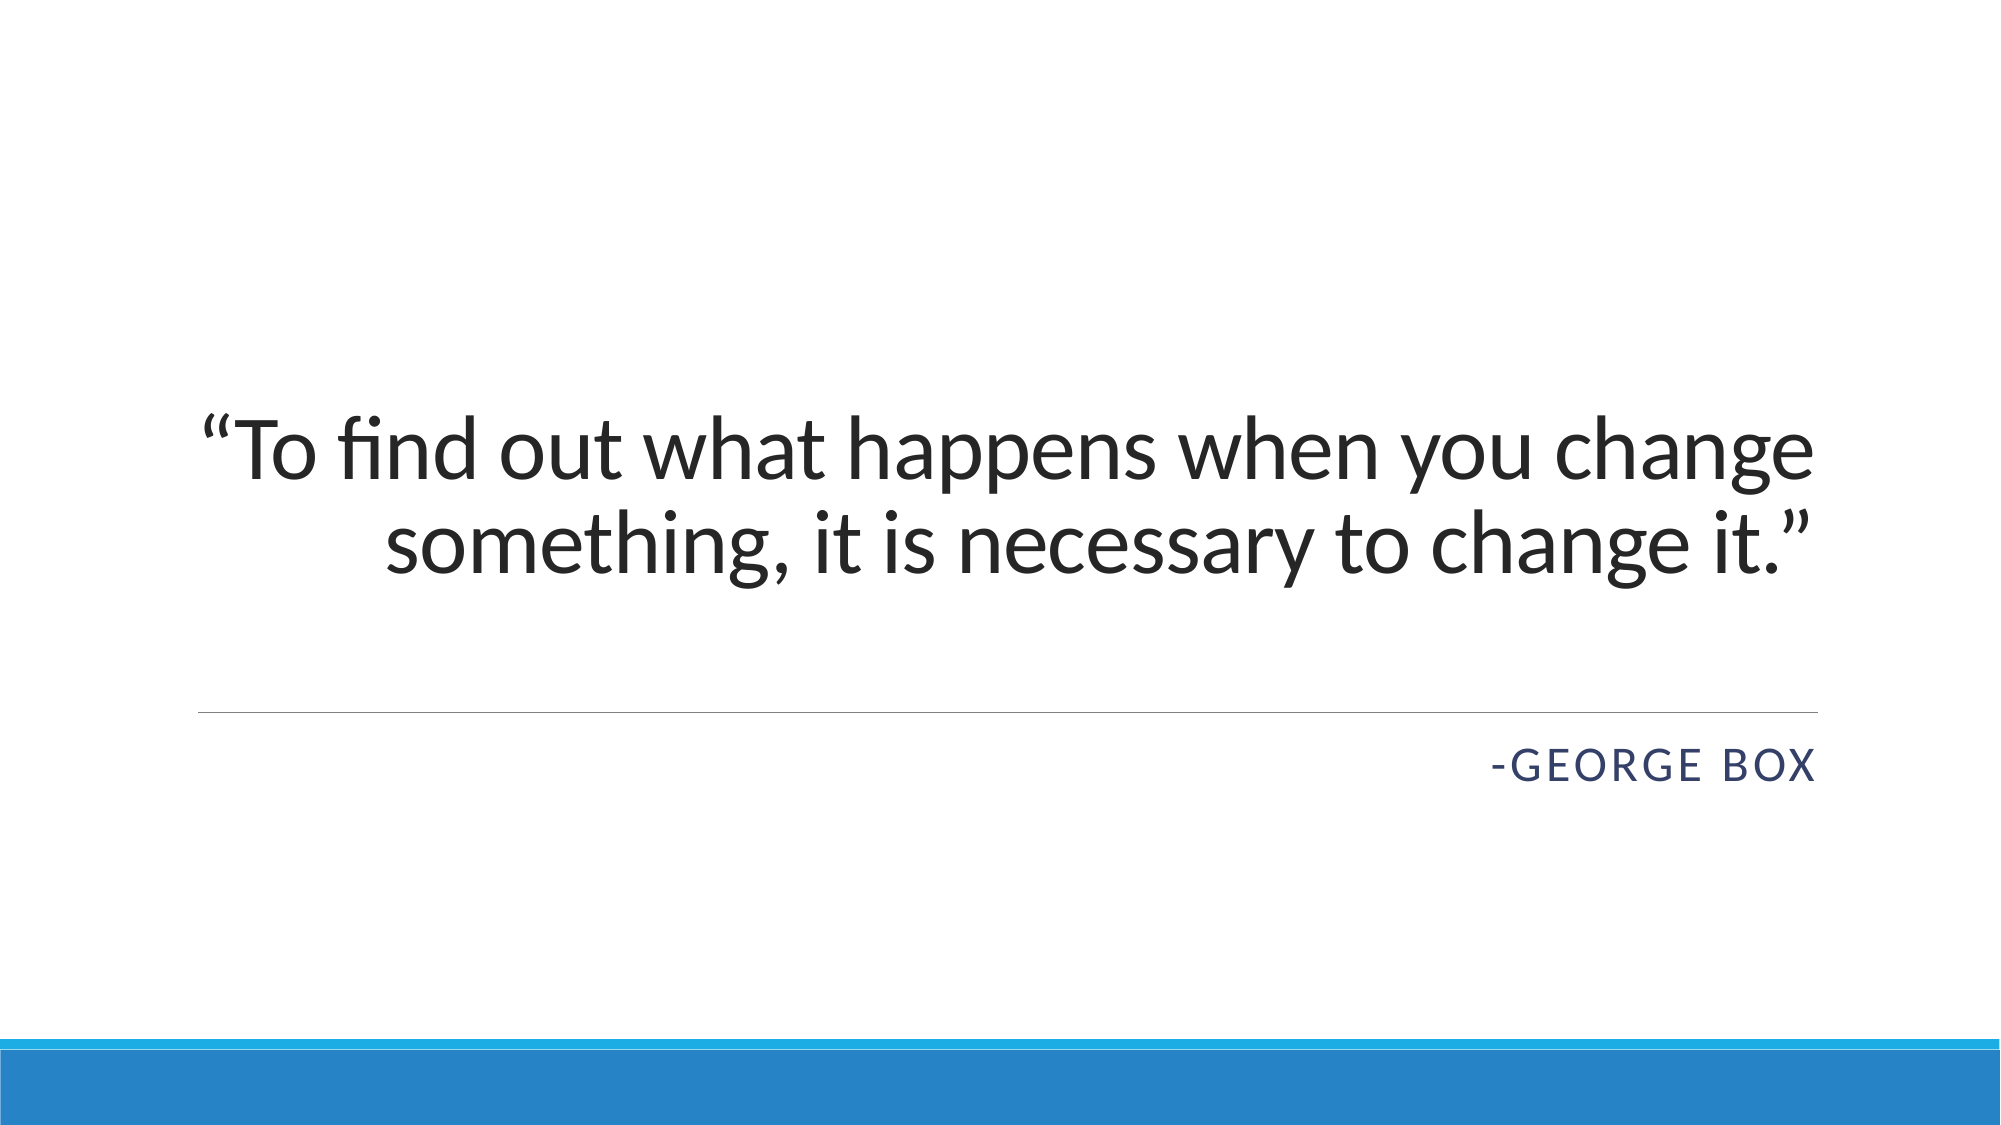

# “To find out what happens when you change something, it is necessary to change it.”
-George Box